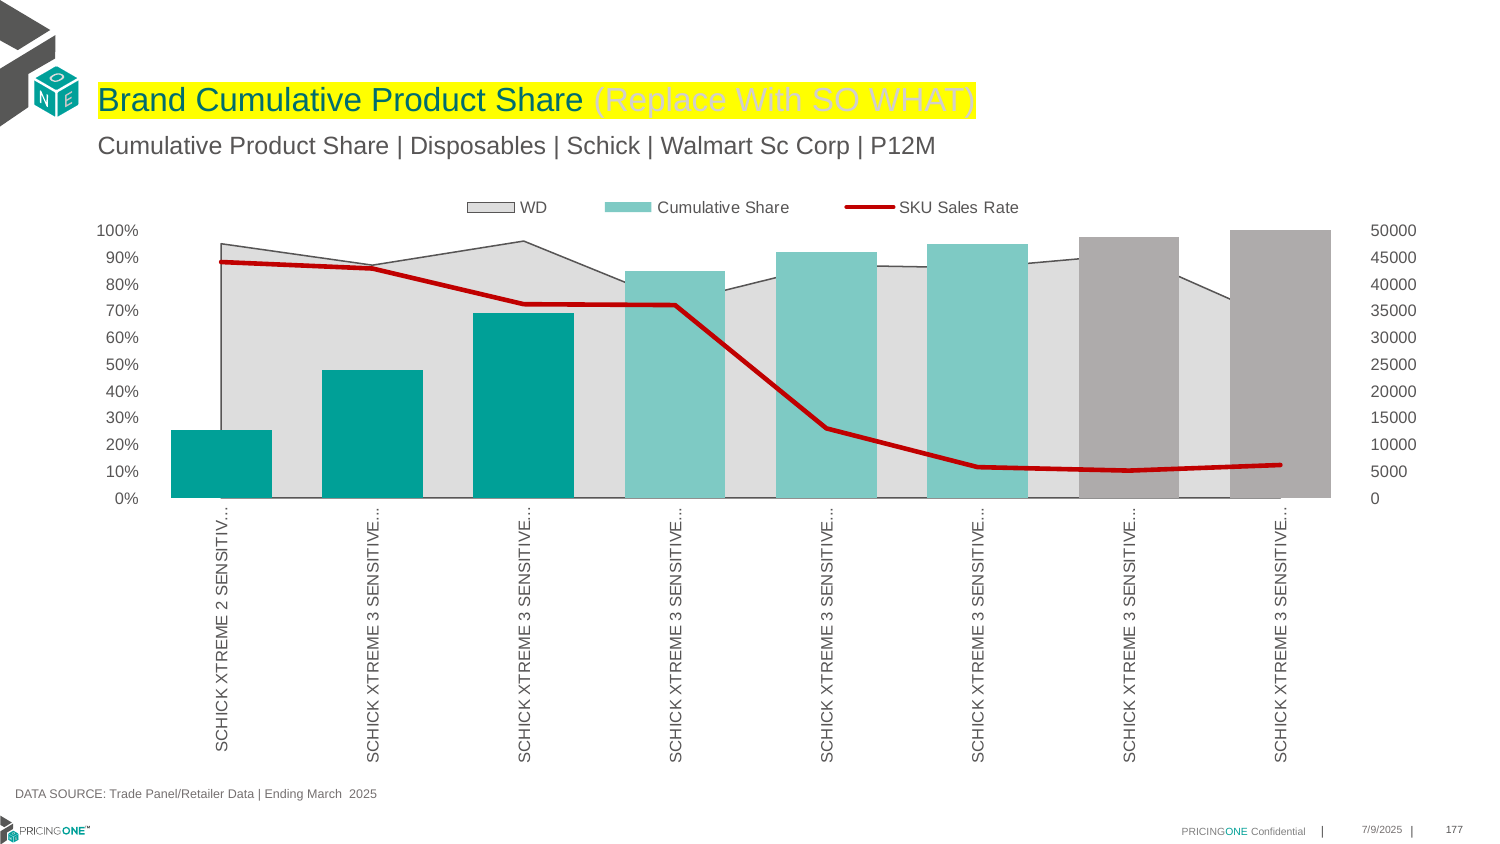

# Brand Cumulative Product Share (Replace With SO WHAT)
Cumulative Product Share | Disposables | Schick | Walmart Sc Corp | P12M

### Chart

| Category | WD | Cumulative Share | SKU Sales Rate |
|---|---|---|---|
| SCHICK XTREME 2 SENSITIVE 2 BLADE DISPOSABLE NORMAL 12CT | 0.95 | 0.2534814924943787 | 44077.36842105263 |
| SCHICK XTREME 3 SENSITIVE GREEN 3 BLADE DISPOSABLE SENSITIVE 8CT | 0.87 | 0.4792615957332951 | 42870.58620689655 |
| SCHICK XTREME 3 SENSITIVE BLACK 3 BLADE DISPOSABLE SENSITIVE 4CT | 0.96 | 0.6896059240096101 | 36195.333333333336 |
| SCHICK XTREME 3 SENSITIVE BLACK GREEN 3 BLADE DISPOSABLE SENSITIVE 12CT | 0.73 | 0.8488524247198075 | 36036.28767123288 |
| SCHICK XTREME 3 SENSITIVE GREEN HOLIDAY GIFT PACK 3 BLADE DISPOSABLE SENSITIVE 8CT | 0.87 | 0.9173019014305163 | 12997.022988505747 |
| SCHICK XTREME 3 SENSITIVE GREEN BLACK 3 BLADE DISPOSABLE SENSITIVE 8CT | 0.86 | 0.947238003040313 | 5750.290697674419 |
| SCHICK XTREME 3 SENSITIVE GREEN BLACK 3 BLADE DISPOSABLE SENSITIVE 4CT | 0.91 | 0.975327543114282 | 5099.131868131868 |
| SCHICK XTREME 3 SENSITIVE GREEN BLACK 3 BLADE DISPOSABLE SENSITIVE 12CT | 0.66 | 0.9998897656518246 | 6147.757575757576 |
DATA SOURCE: Trade Panel/Retailer Data | Ending March  2025

7/9/2025
177